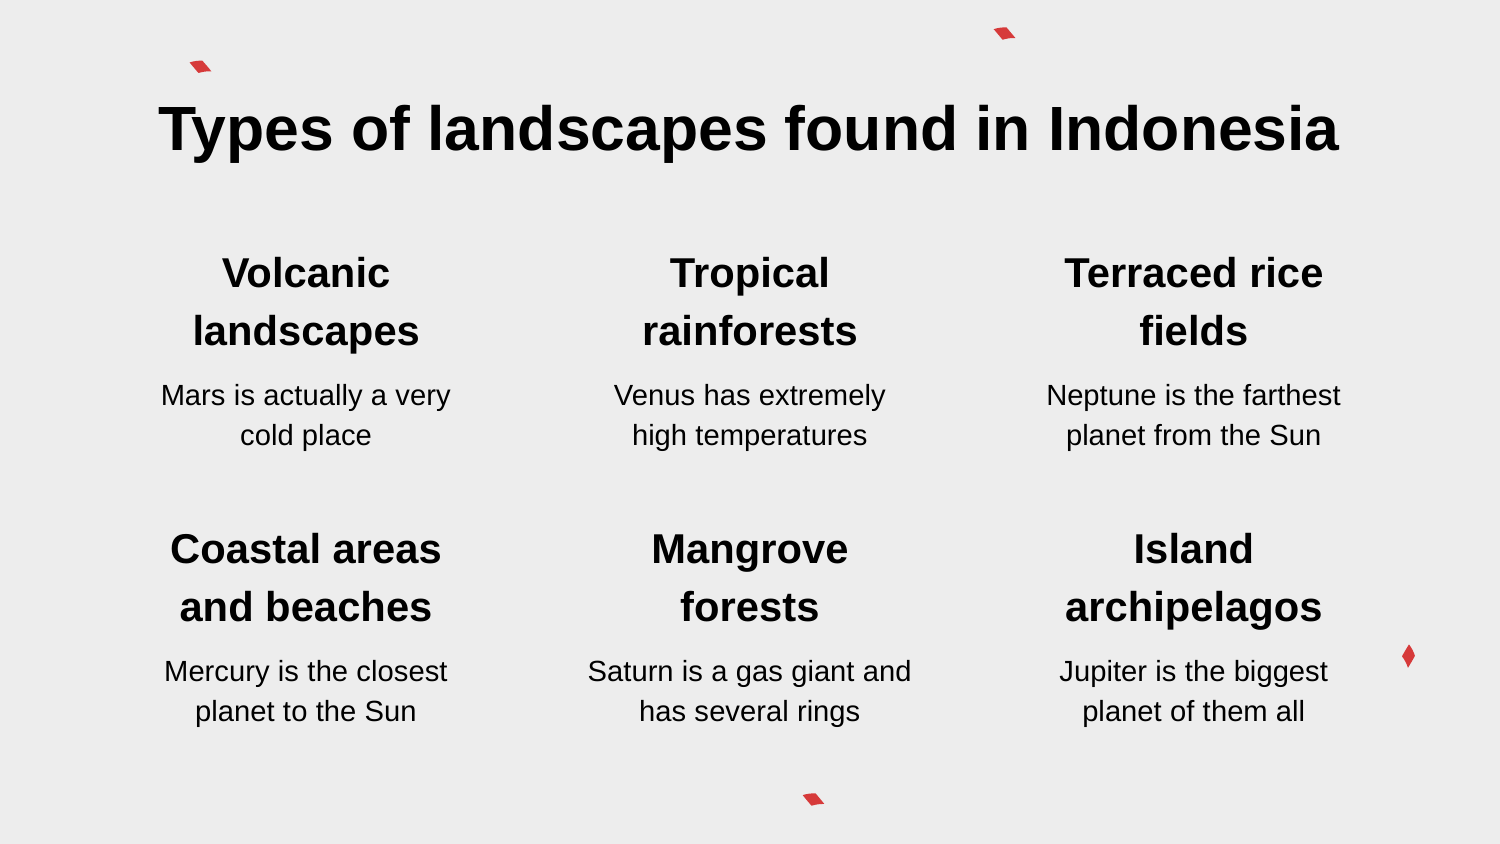

# Types of landscapes found in Indonesia
Volcanic landscapes
Tropical rainforests
Terraced rice fields
Mars is actually a very cold place
Venus has extremely high temperatures
Neptune is the farthest planet from the Sun
Coastal areas and beaches
Mangrove forests
Island archipelagos
Mercury is the closest planet to the Sun
Saturn is a gas giant and has several rings
Jupiter is the biggest planet of them all